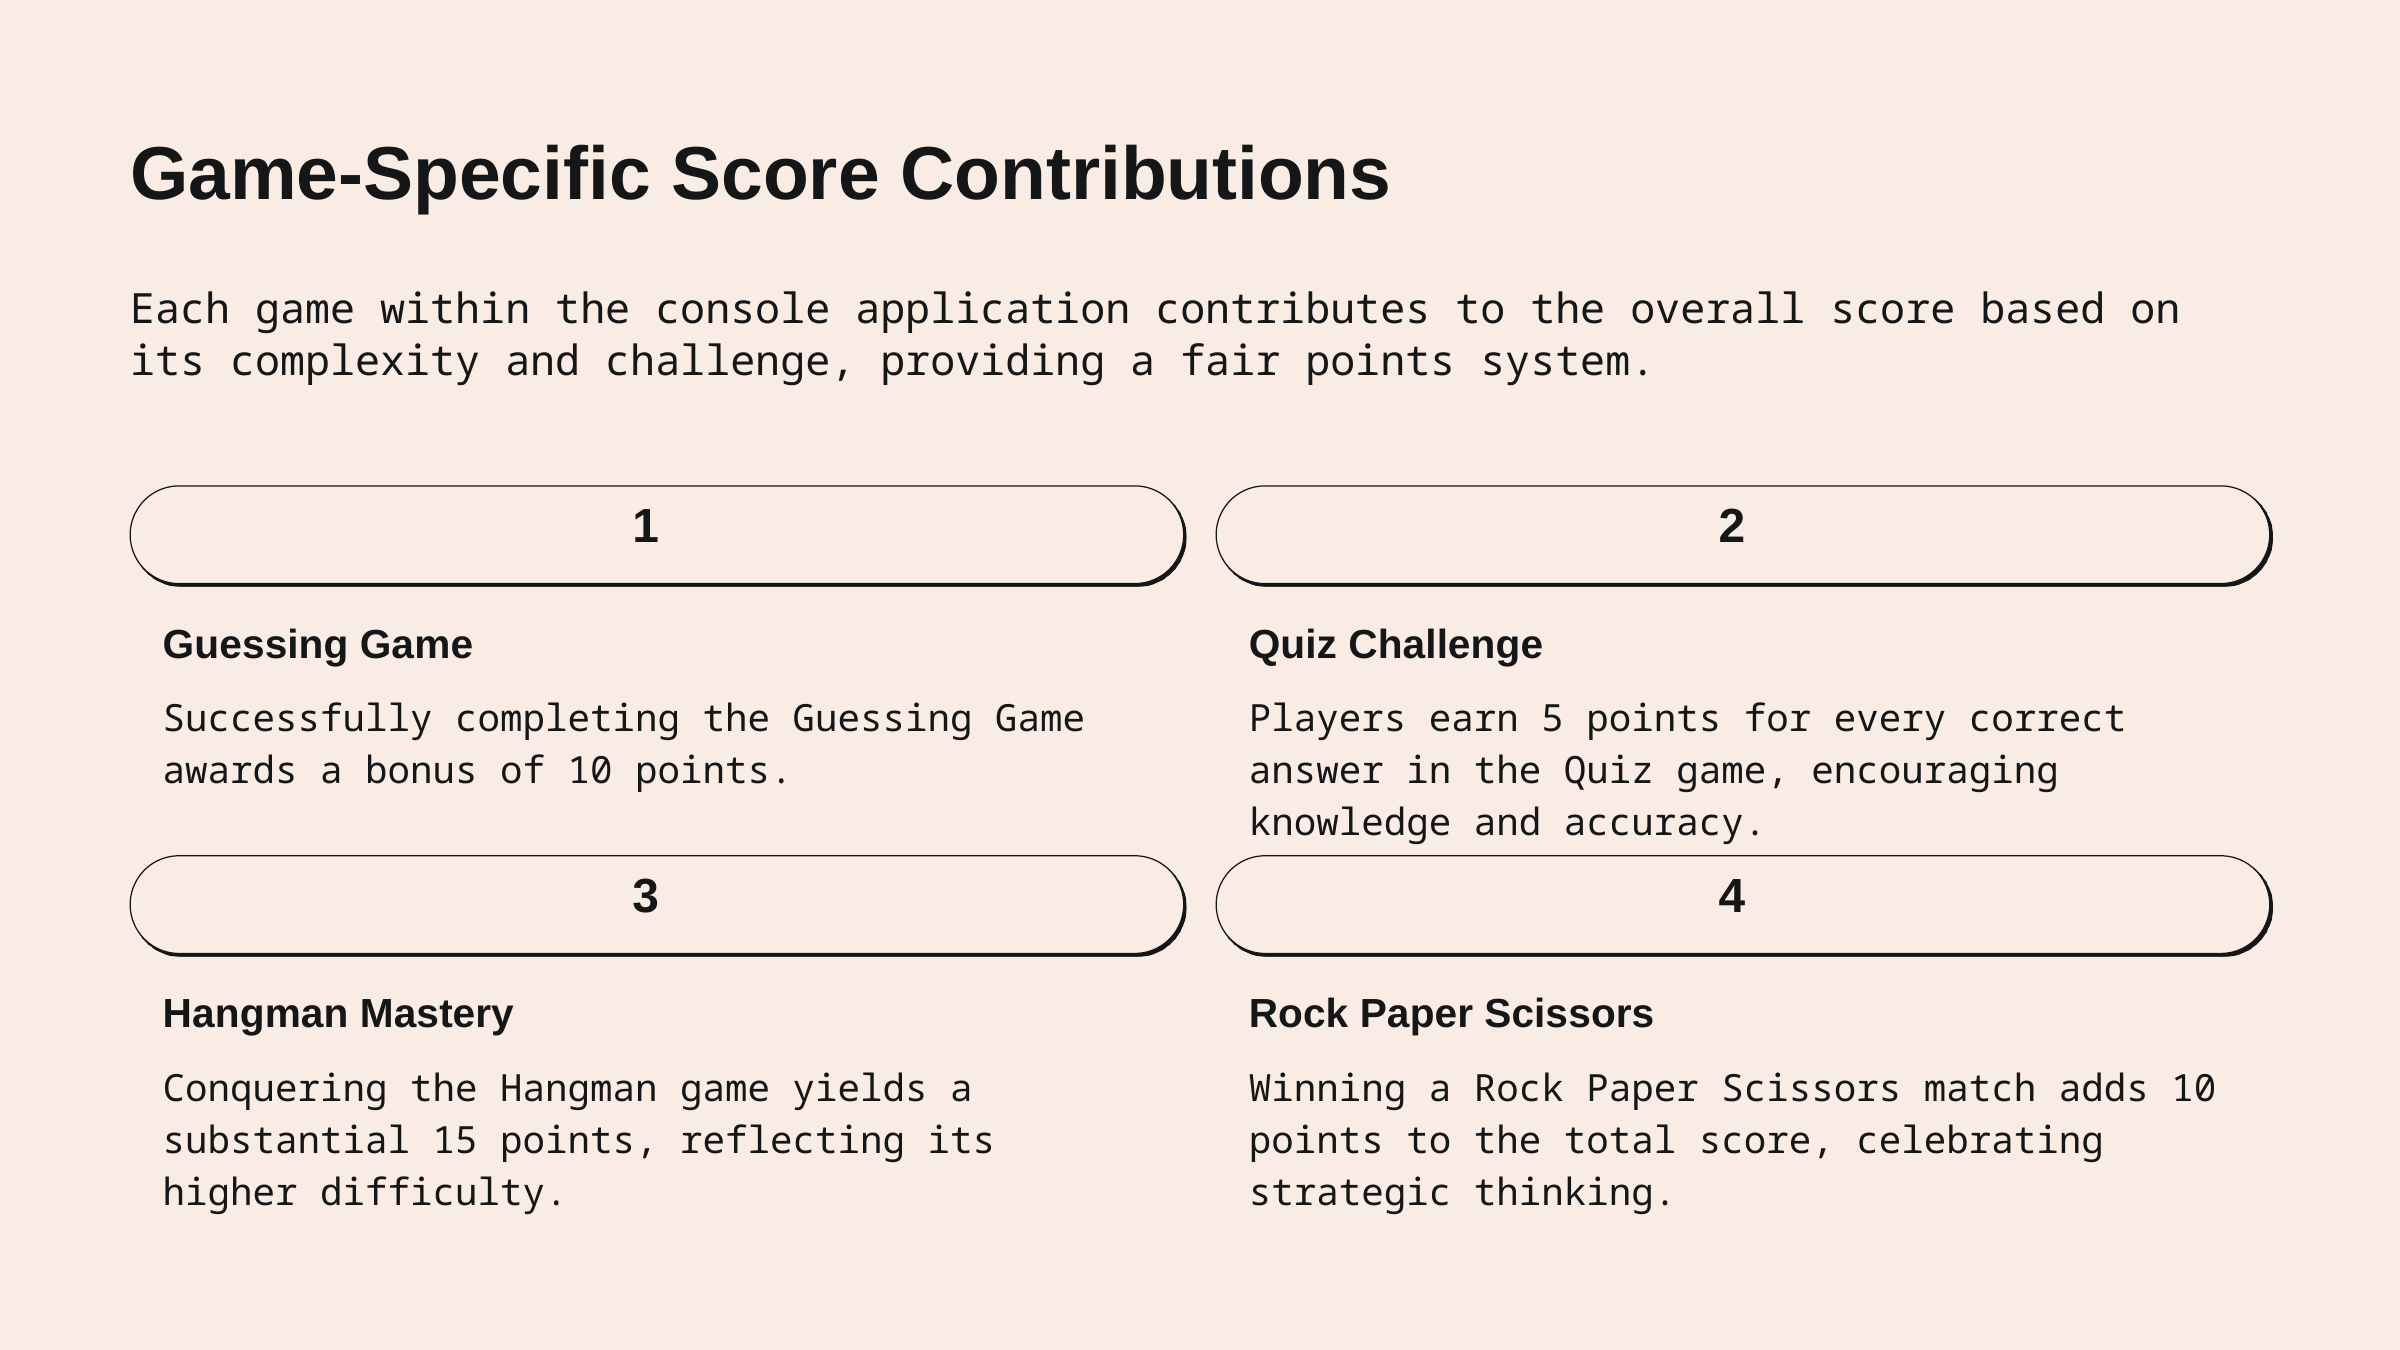

Game-Specific Score Contributions
Each game within the console application contributes to the overall score based on its complexity and challenge, providing a fair points system.

1
2
Guessing Game
Quiz Challenge
Successfully completing the Guessing Game awards a bonus of 10 points.
Players earn 5 points for every correct answer in the Quiz game, encouraging knowledge and accuracy.

3
4
Hangman Mastery
Rock Paper Scissors
Conquering the Hangman game yields a substantial 15 points, reflecting its higher difficulty.
Winning a Rock Paper Scissors match adds 10 points to the total score, celebrating strategic thinking.